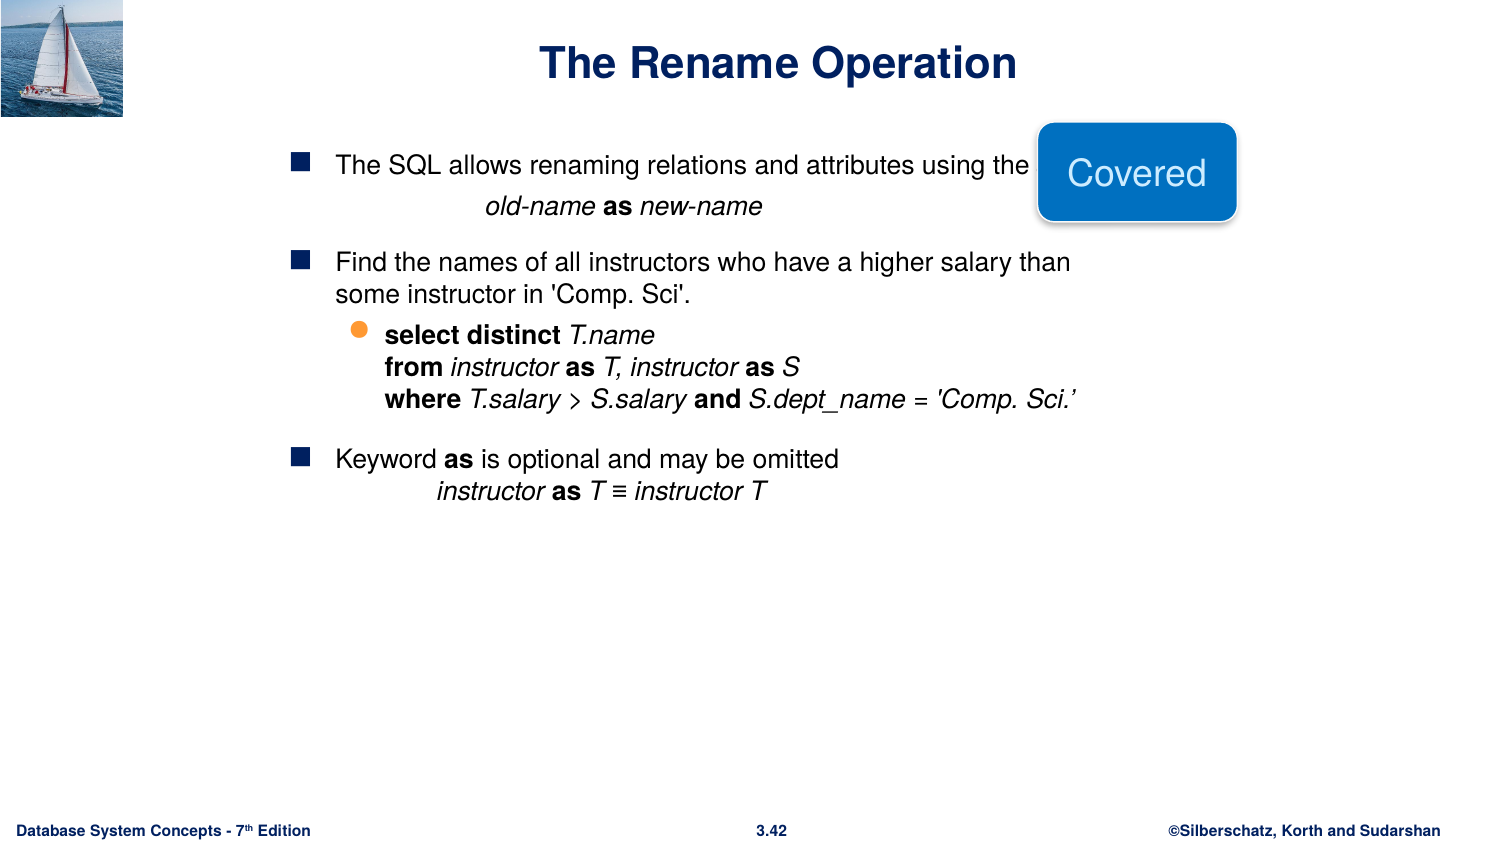

# The Rename Operation
Covered
The SQL allows renaming relations and attributes using the as clause:
		old-name as new-name
Find the names of all instructors who have a higher salary than
some instructor in 'Comp. Sci'.
select distinct T.name
from instructor as T, instructor as S
where T.salary > S.salary and S.dept_name = 'Comp. Sci.’

Keyword as is optional and may be omitted
              instructor as T ≡ instructor T